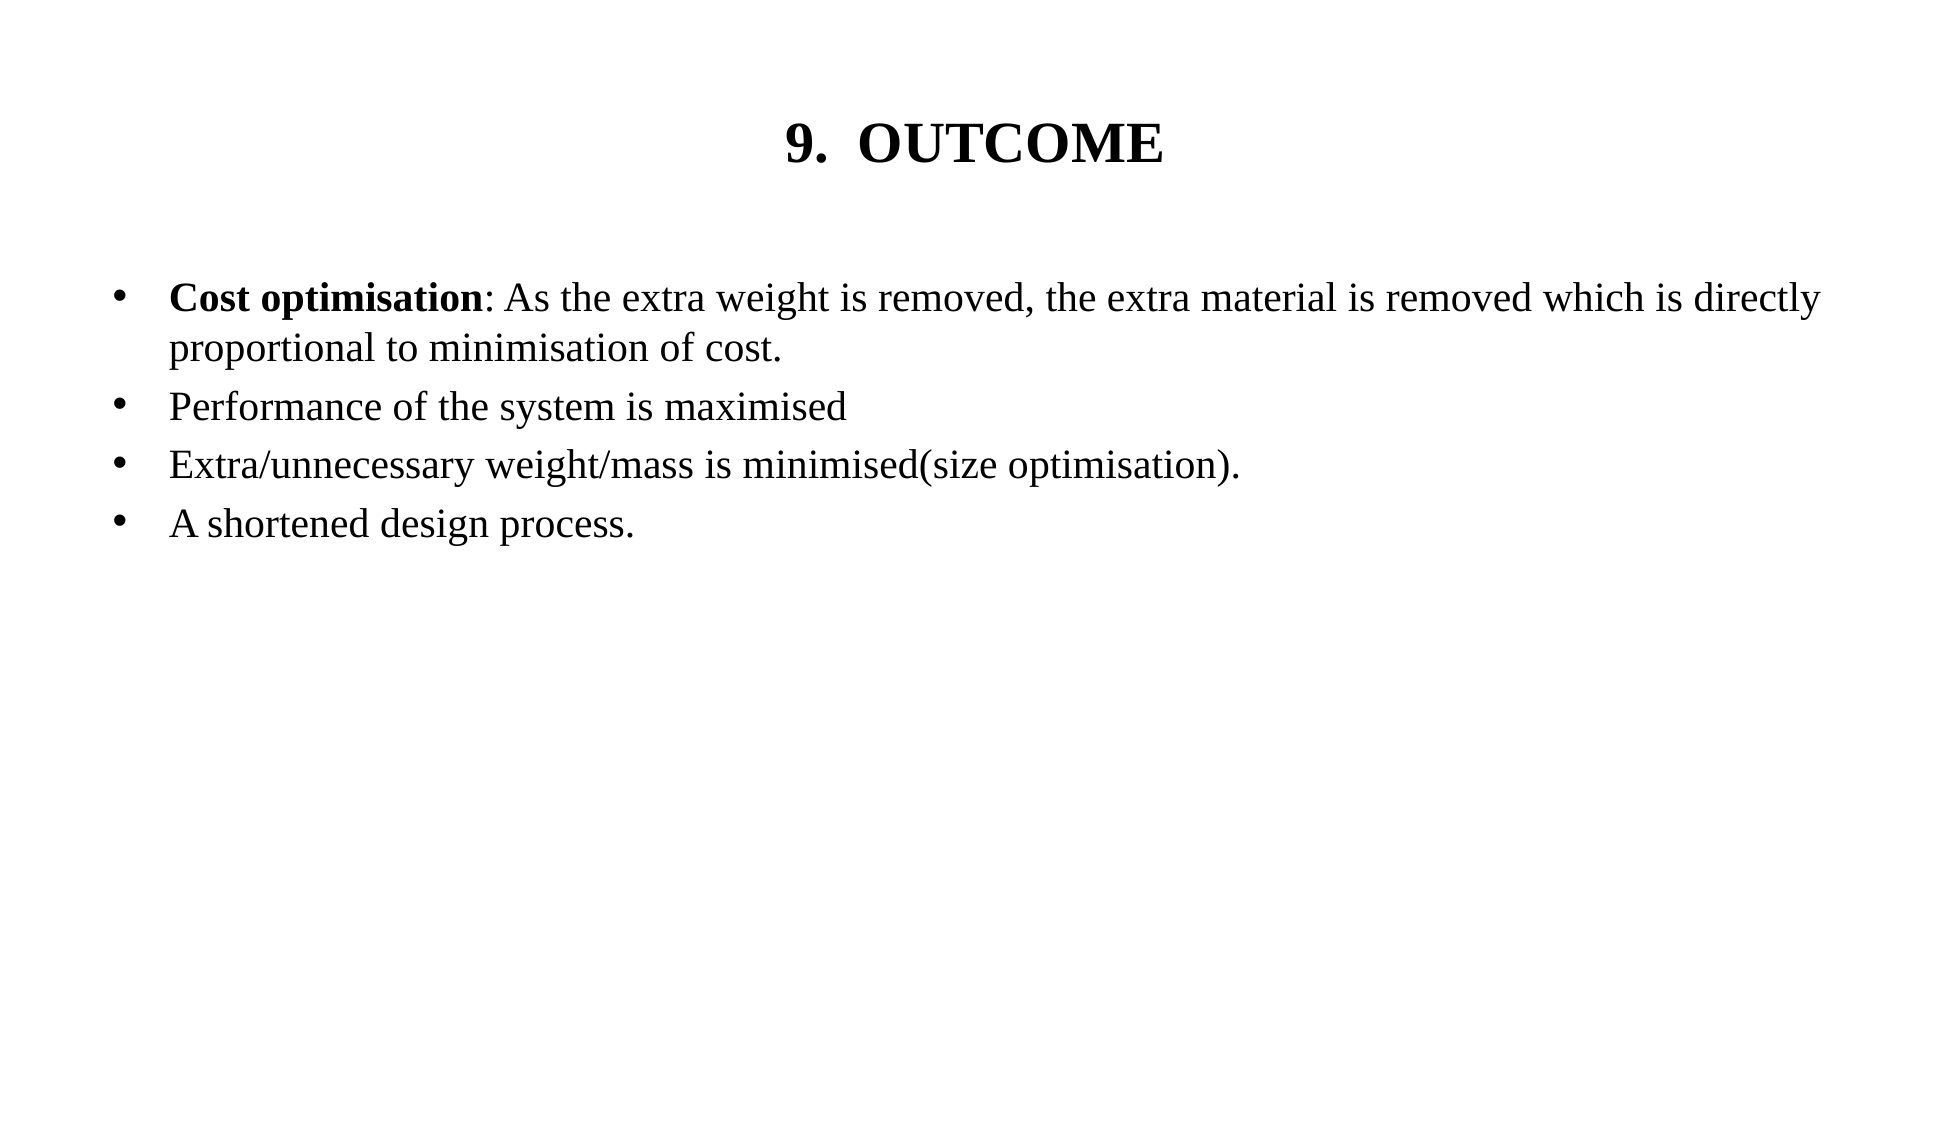

# 9.  OUTCOME
Cost optimisation: As the extra weight is removed, the extra material is removed which is directly proportional to minimisation of cost.
Performance of the system is maximised
Extra/unnecessary weight/mass is minimised(size optimisation).
A shortened design process.